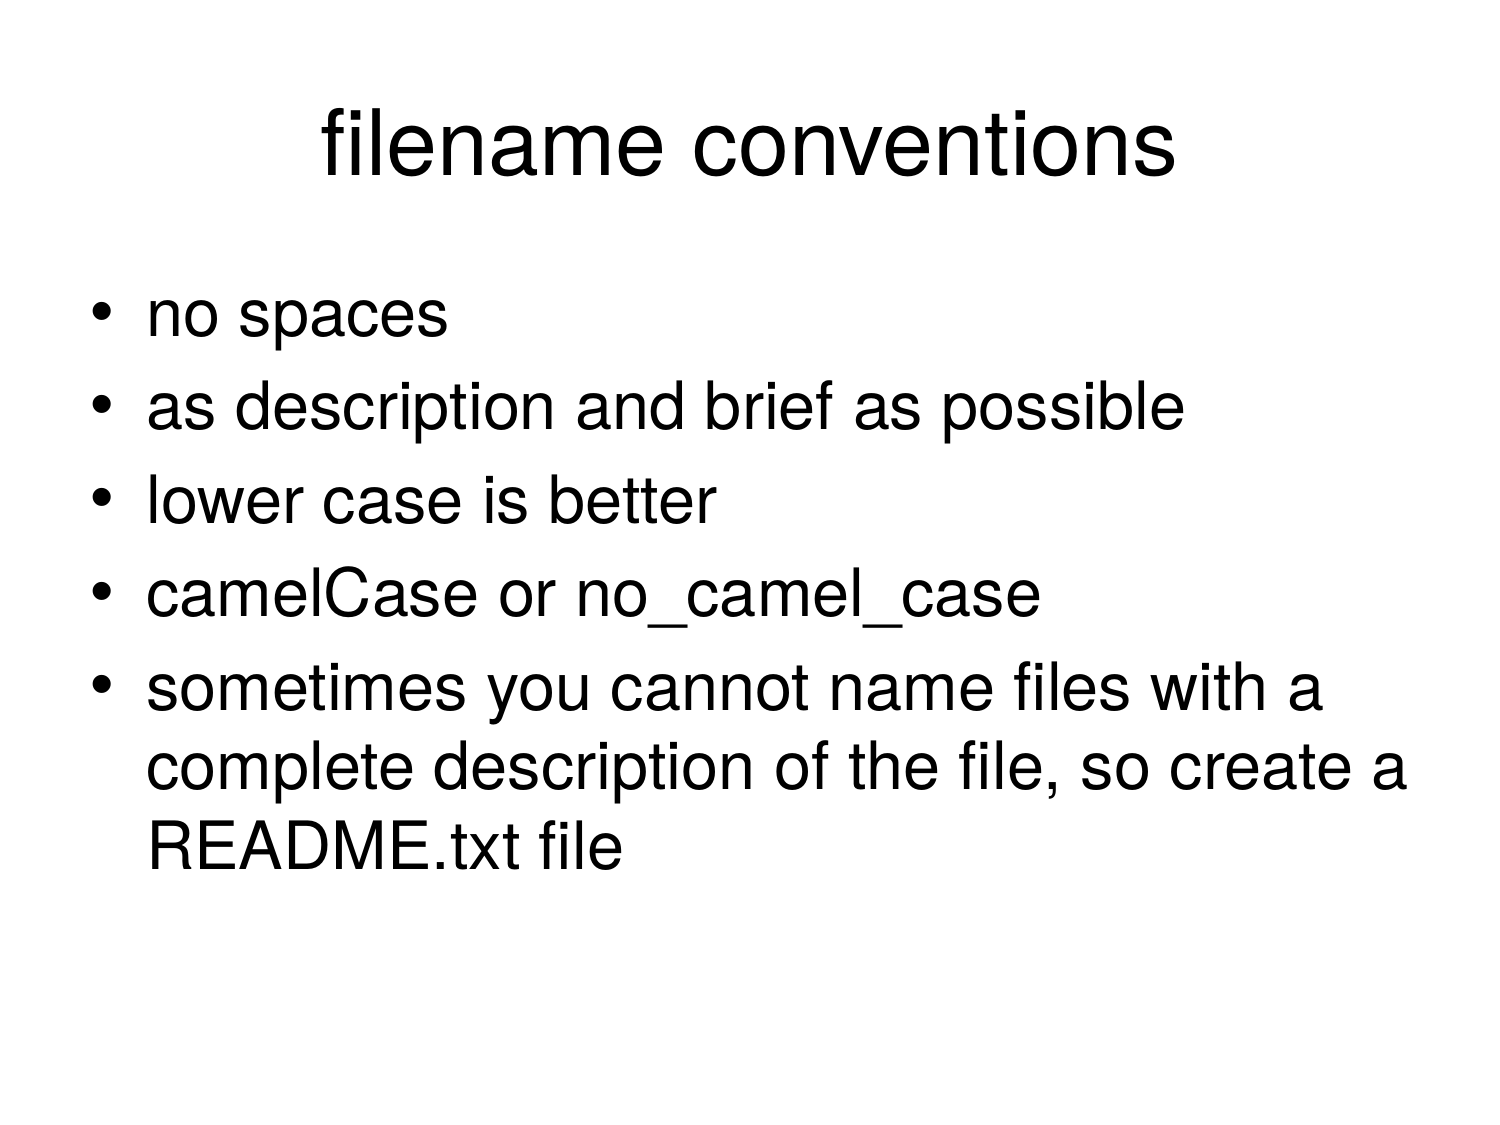

# filename conventions
no spaces
as description and brief as possible
lower case is better
camelCase or no_camel_case
sometimes you cannot name files with a complete description of the file, so create a README.txt file